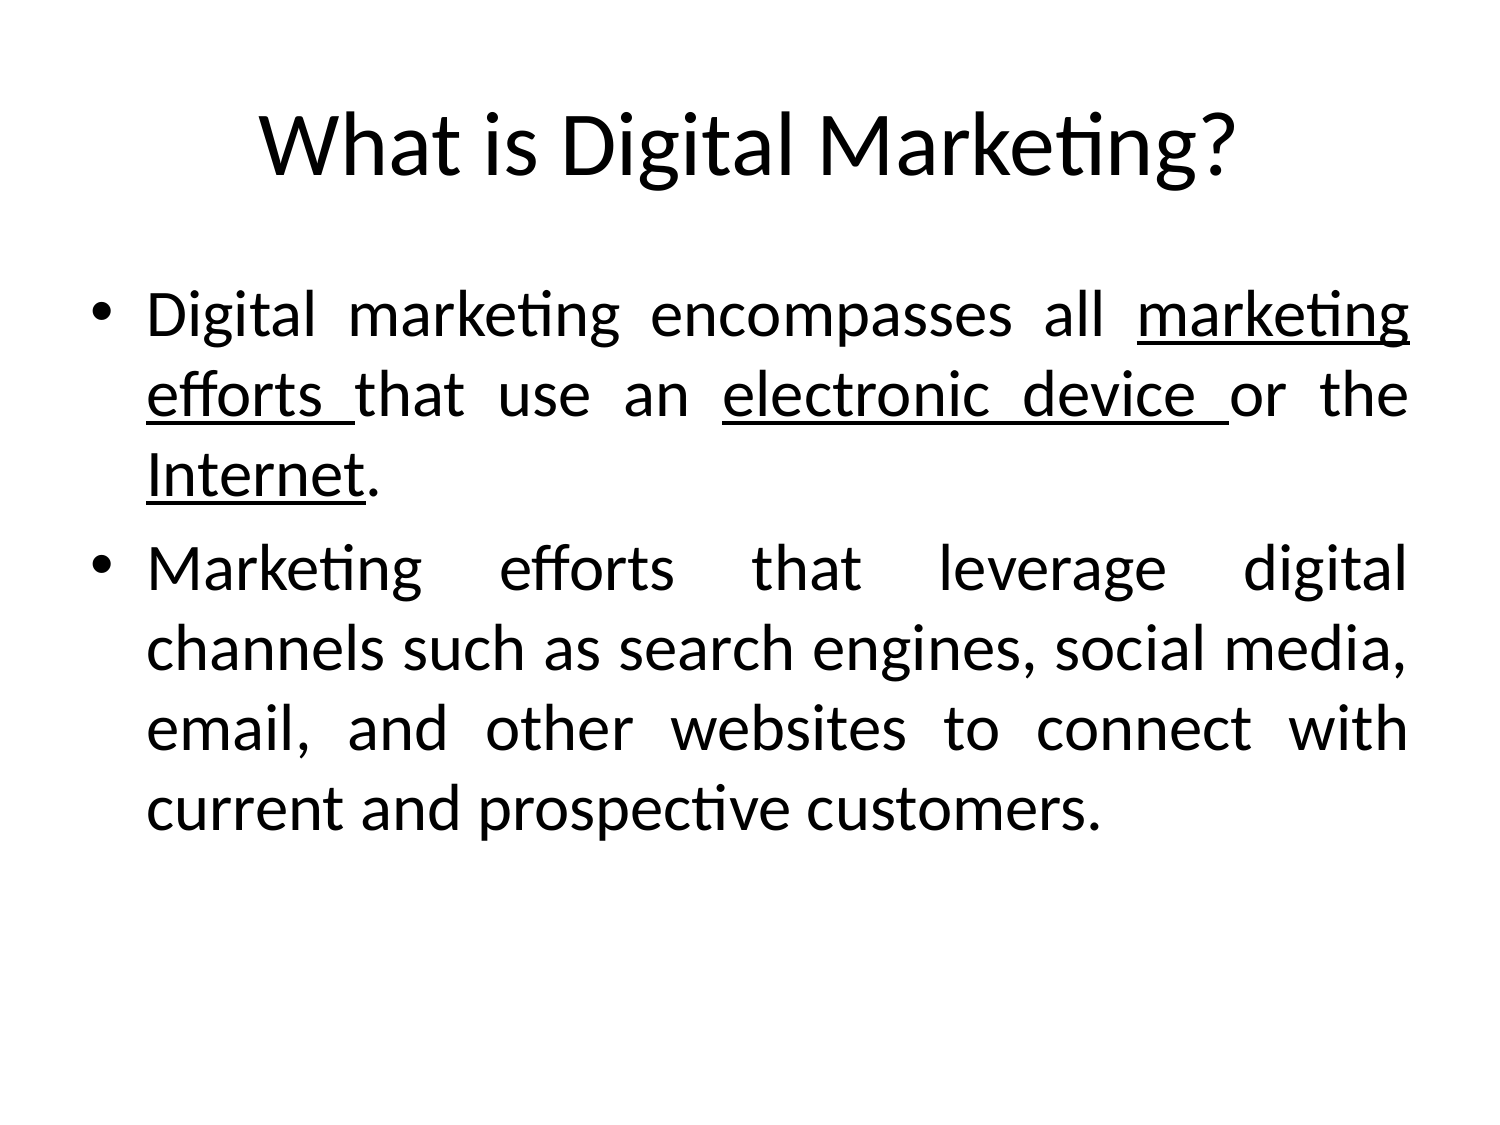

# What is Digital Marketing?
Digital marketing encompasses all marketing efforts that use an electronic device or the Internet.
Marketing efforts that leverage digital channels such as search engines, social media, email, and other websites to connect with current and prospective customers.